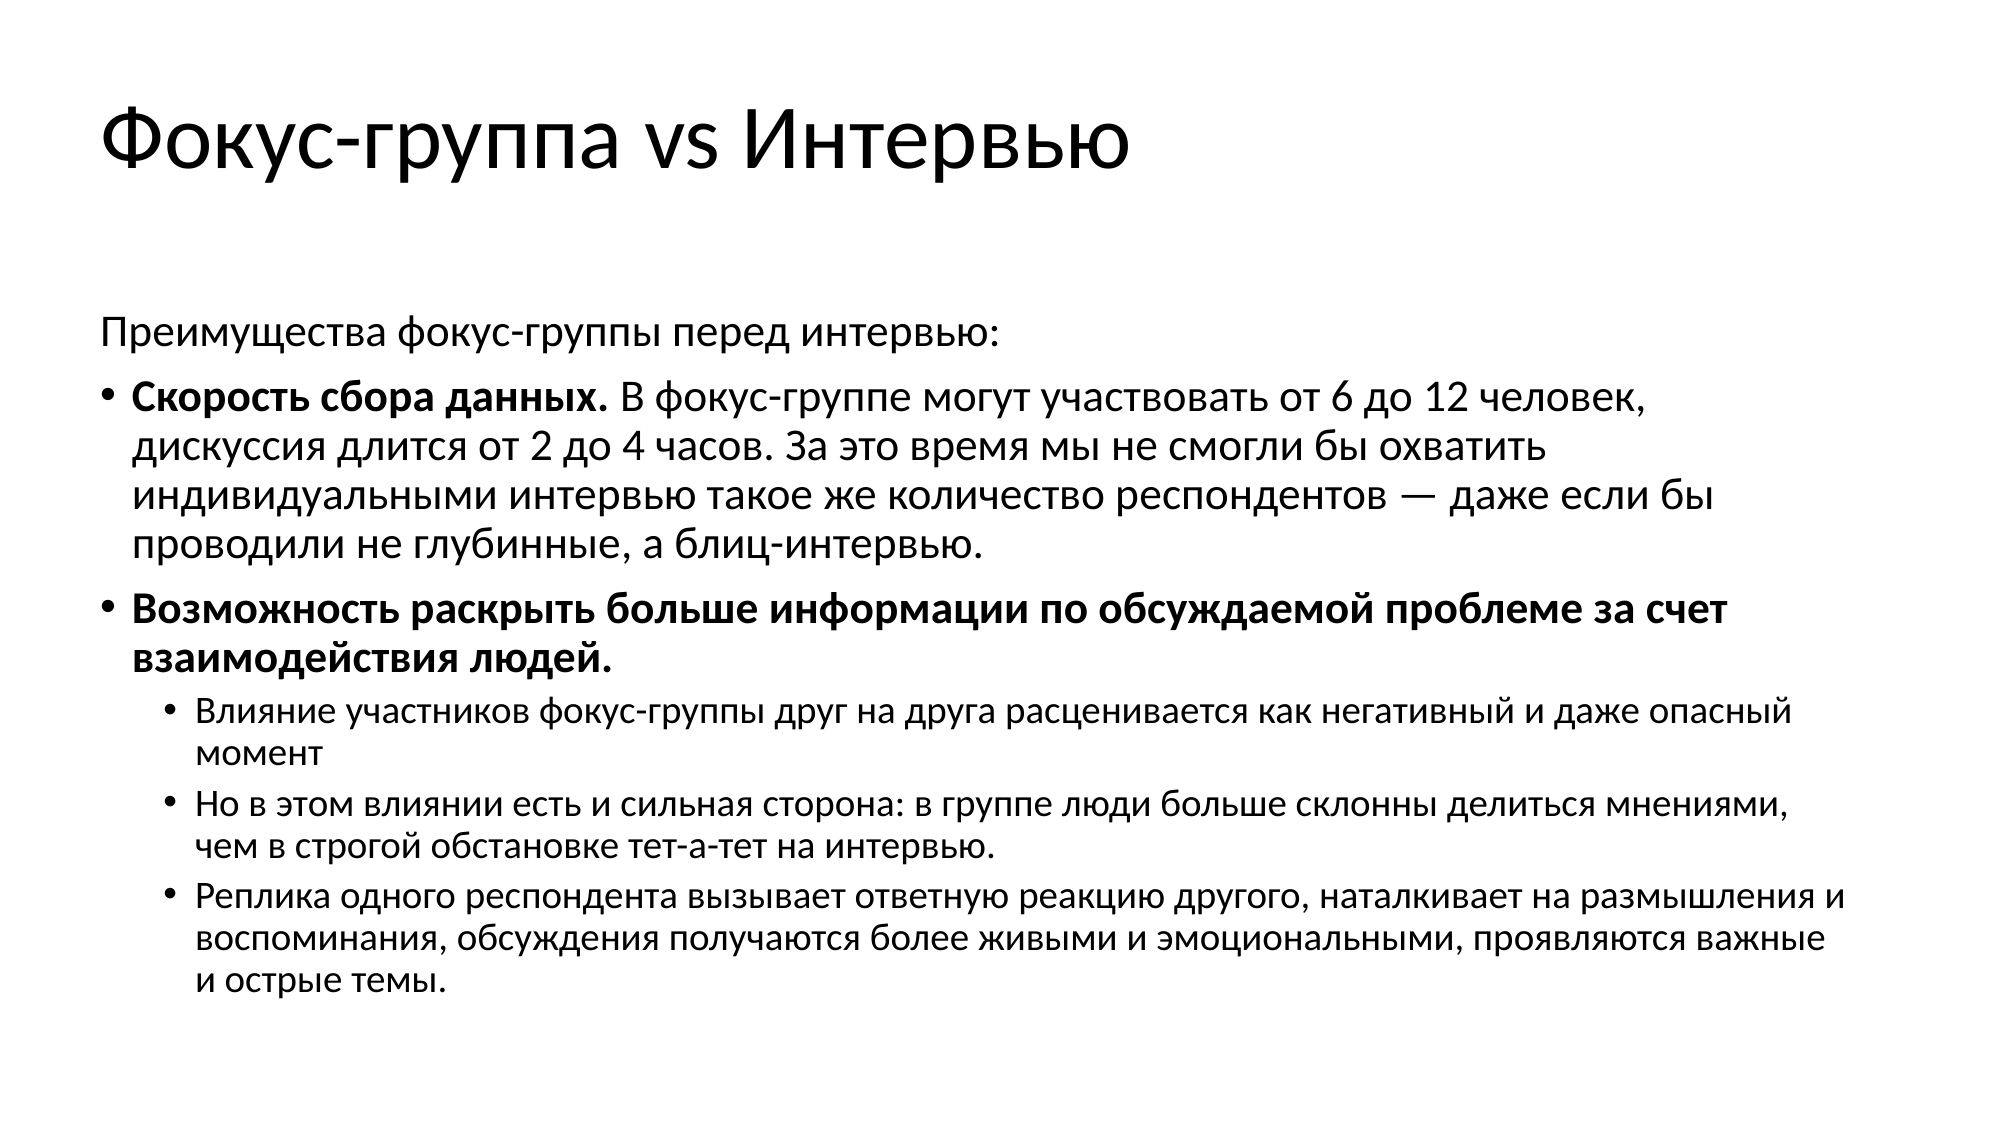

# Фокус-группа vs Интервью
Преимущества фокус-группы перед интервью:
Скорость сбора данных. В фокус-группе могут участвовать от 6 до 12 человек, дискуссия длится от 2 до 4 часов. За это время мы не смогли бы охватить индивидуальными интервью такое же количество респондентов — даже если бы проводили не глубинные, а блиц-интервью.
Возможность раскрыть больше информации по обсуждаемой проблеме за счет взаимодействия людей.
Влияние участников фокус-группы друг на друга расценивается как негативный и даже опасный момент
Но в этом влиянии есть и сильная сторона: в группе люди больше склонны делиться мнениями, чем в строгой обстановке тет-а-тет на интервью.
Реплика одного респондента вызывает ответную реакцию другого, наталкивает на размышления и воспоминания, обсуждения получаются более живыми и эмоциональными, проявляются важные и острые темы.